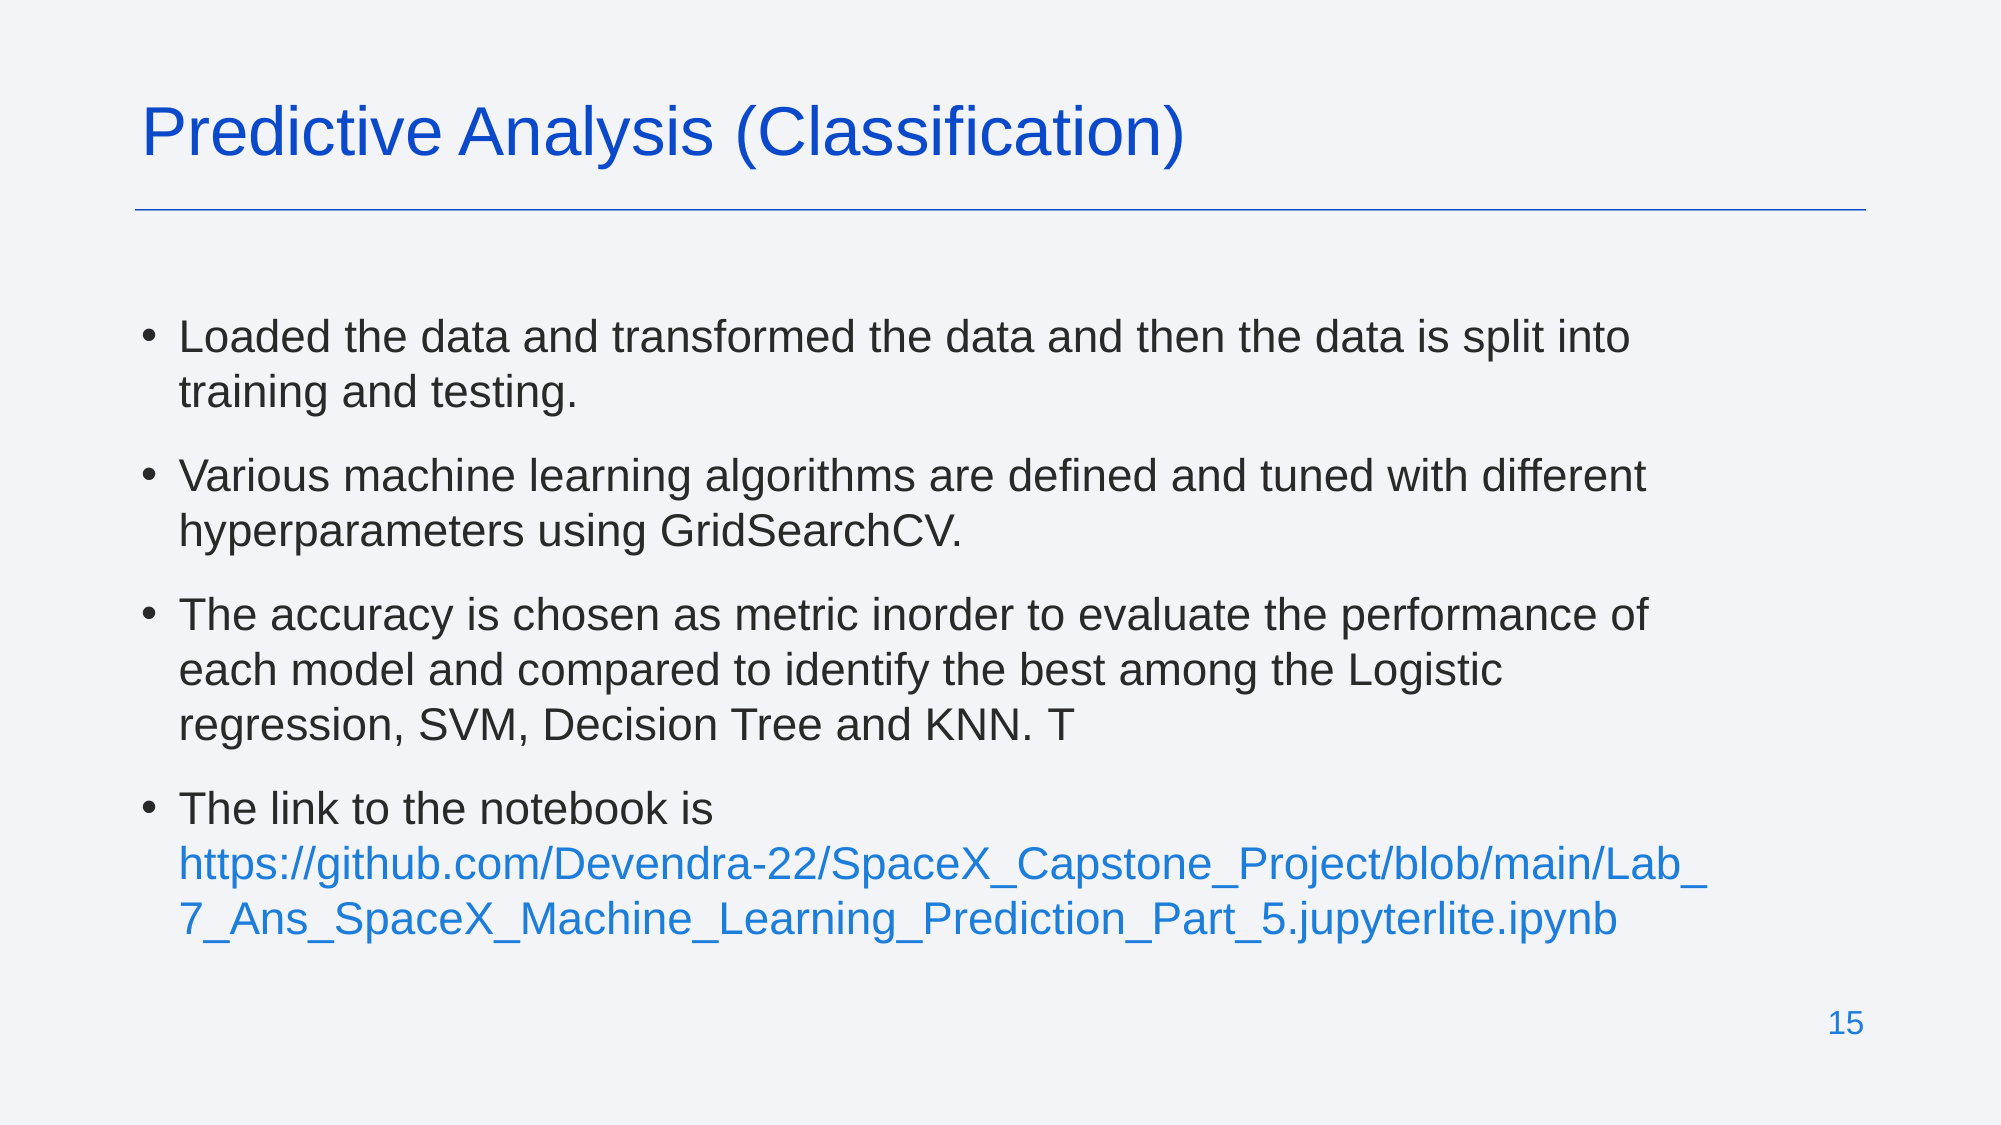

Predictive Analysis (Classification)
Loaded the data and transformed the data and then the data is split into training and testing.
Various machine learning algorithms are defined and tuned with different hyperparameters using GridSearchCV.
The accuracy is chosen as metric inorder to evaluate the performance of each model and compared to identify the best among the Logistic regression, SVM, Decision Tree and KNN. T
The link to the notebook is https://github.com/Devendra-22/SpaceX_Capstone_Project/blob/main/Lab_7_Ans_SpaceX_Machine_Learning_Prediction_Part_5.jupyterlite.ipynb

15